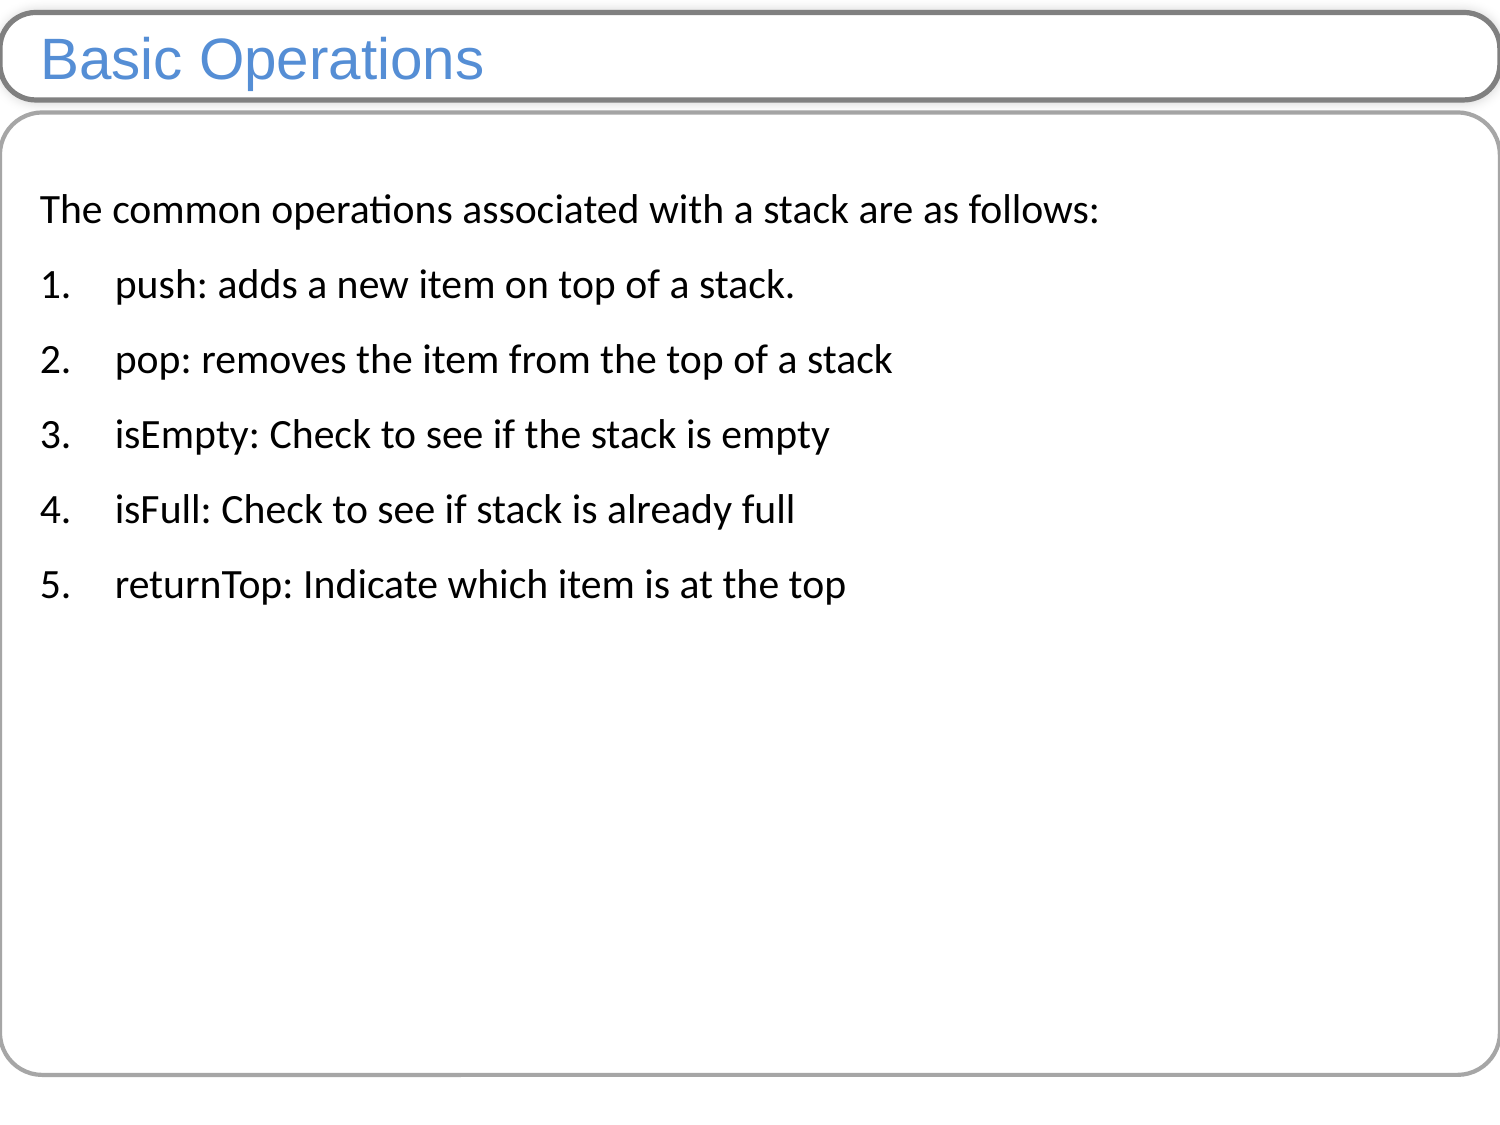

Basic Operations

The common operations associated with a stack are as follows:
push: adds a new item on top of a stack.
pop: removes the item from the top of a stack
isEmpty: Check to see if the stack is empty
isFull: Check to see if stack is already full
returnTop: Indicate which item is at the top